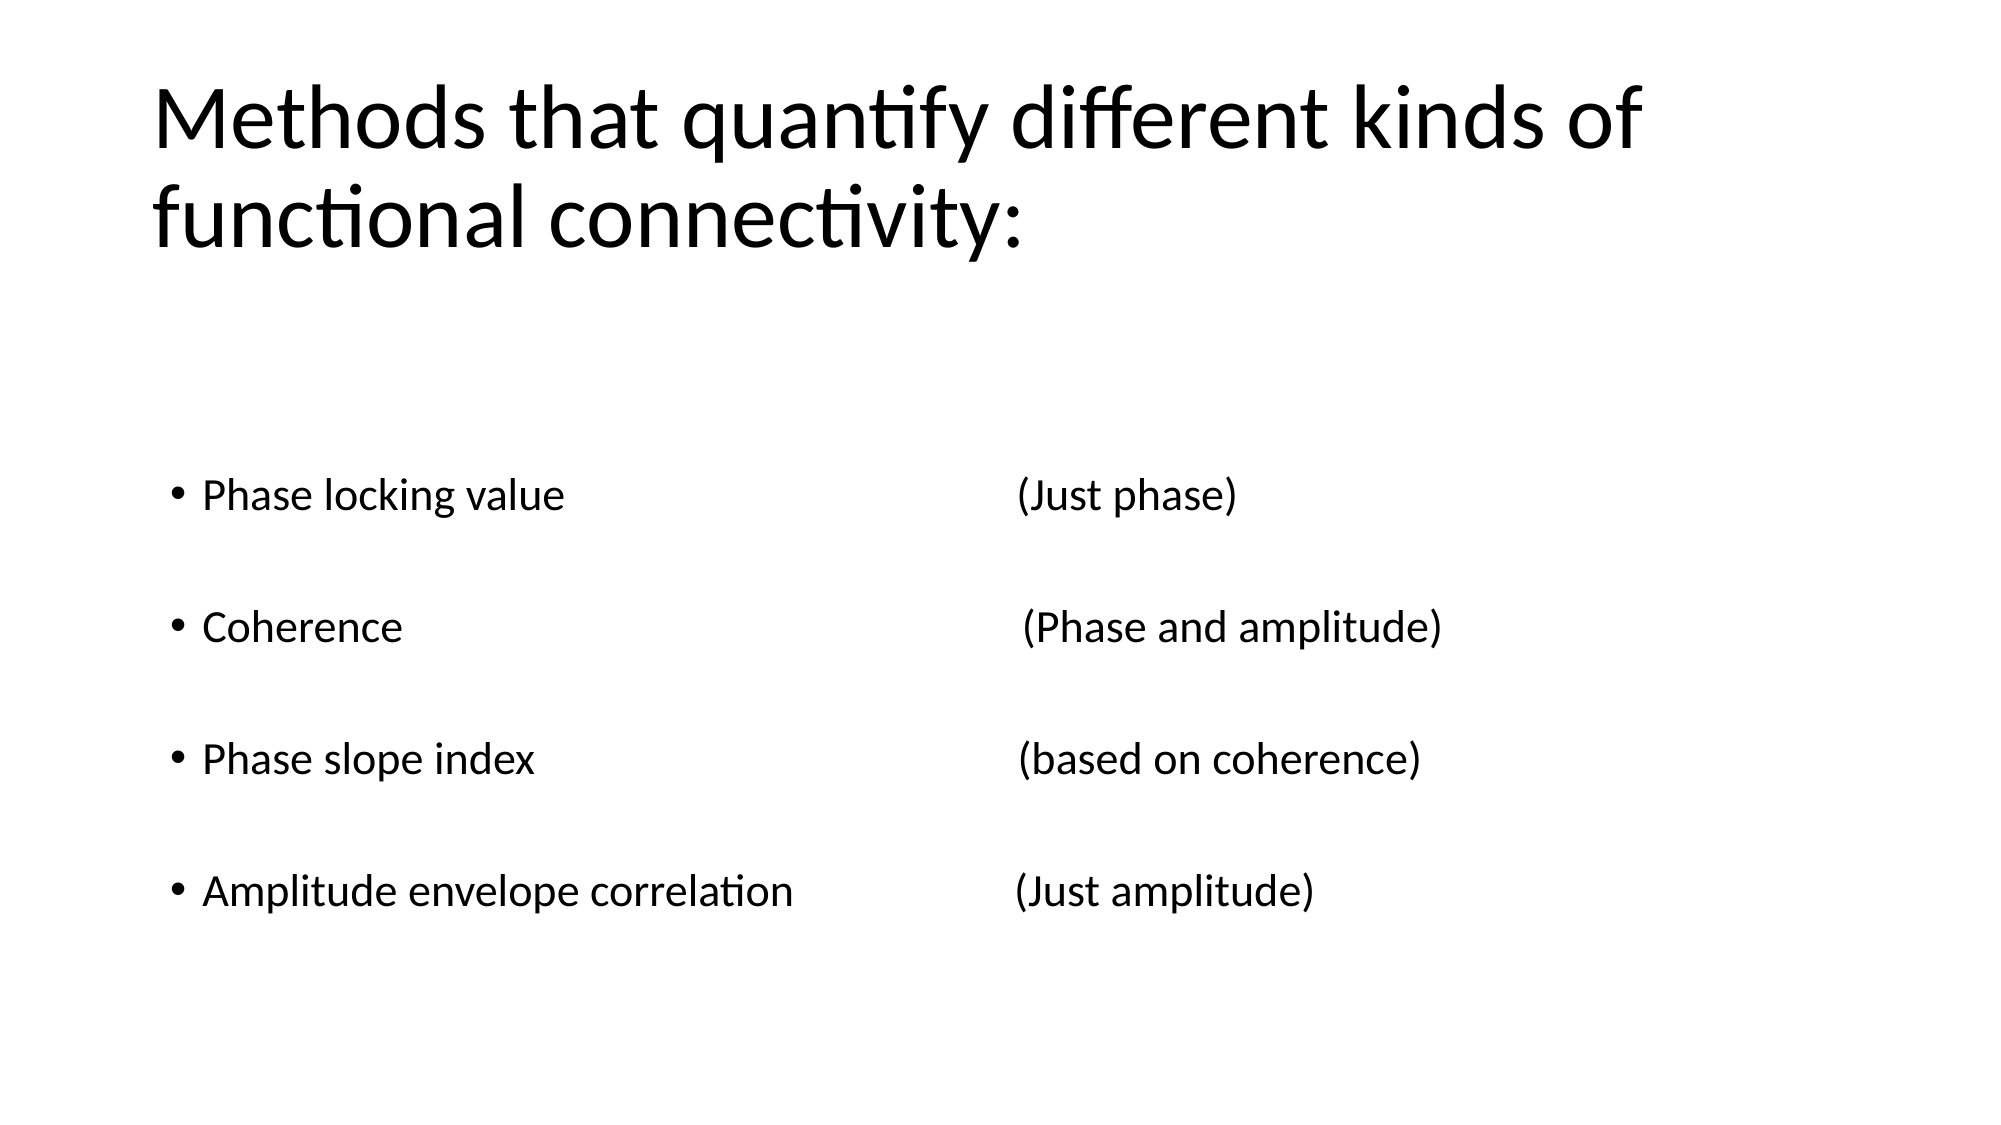

# Methods that quantify different kinds of functional connectivity:
Phase locking value                                           (Just phase)

Coherence                                                           (Phase and amplitude)

Phase slope index                                              (based on coherence)

Amplitude envelope correlation                     (Just amplitude)